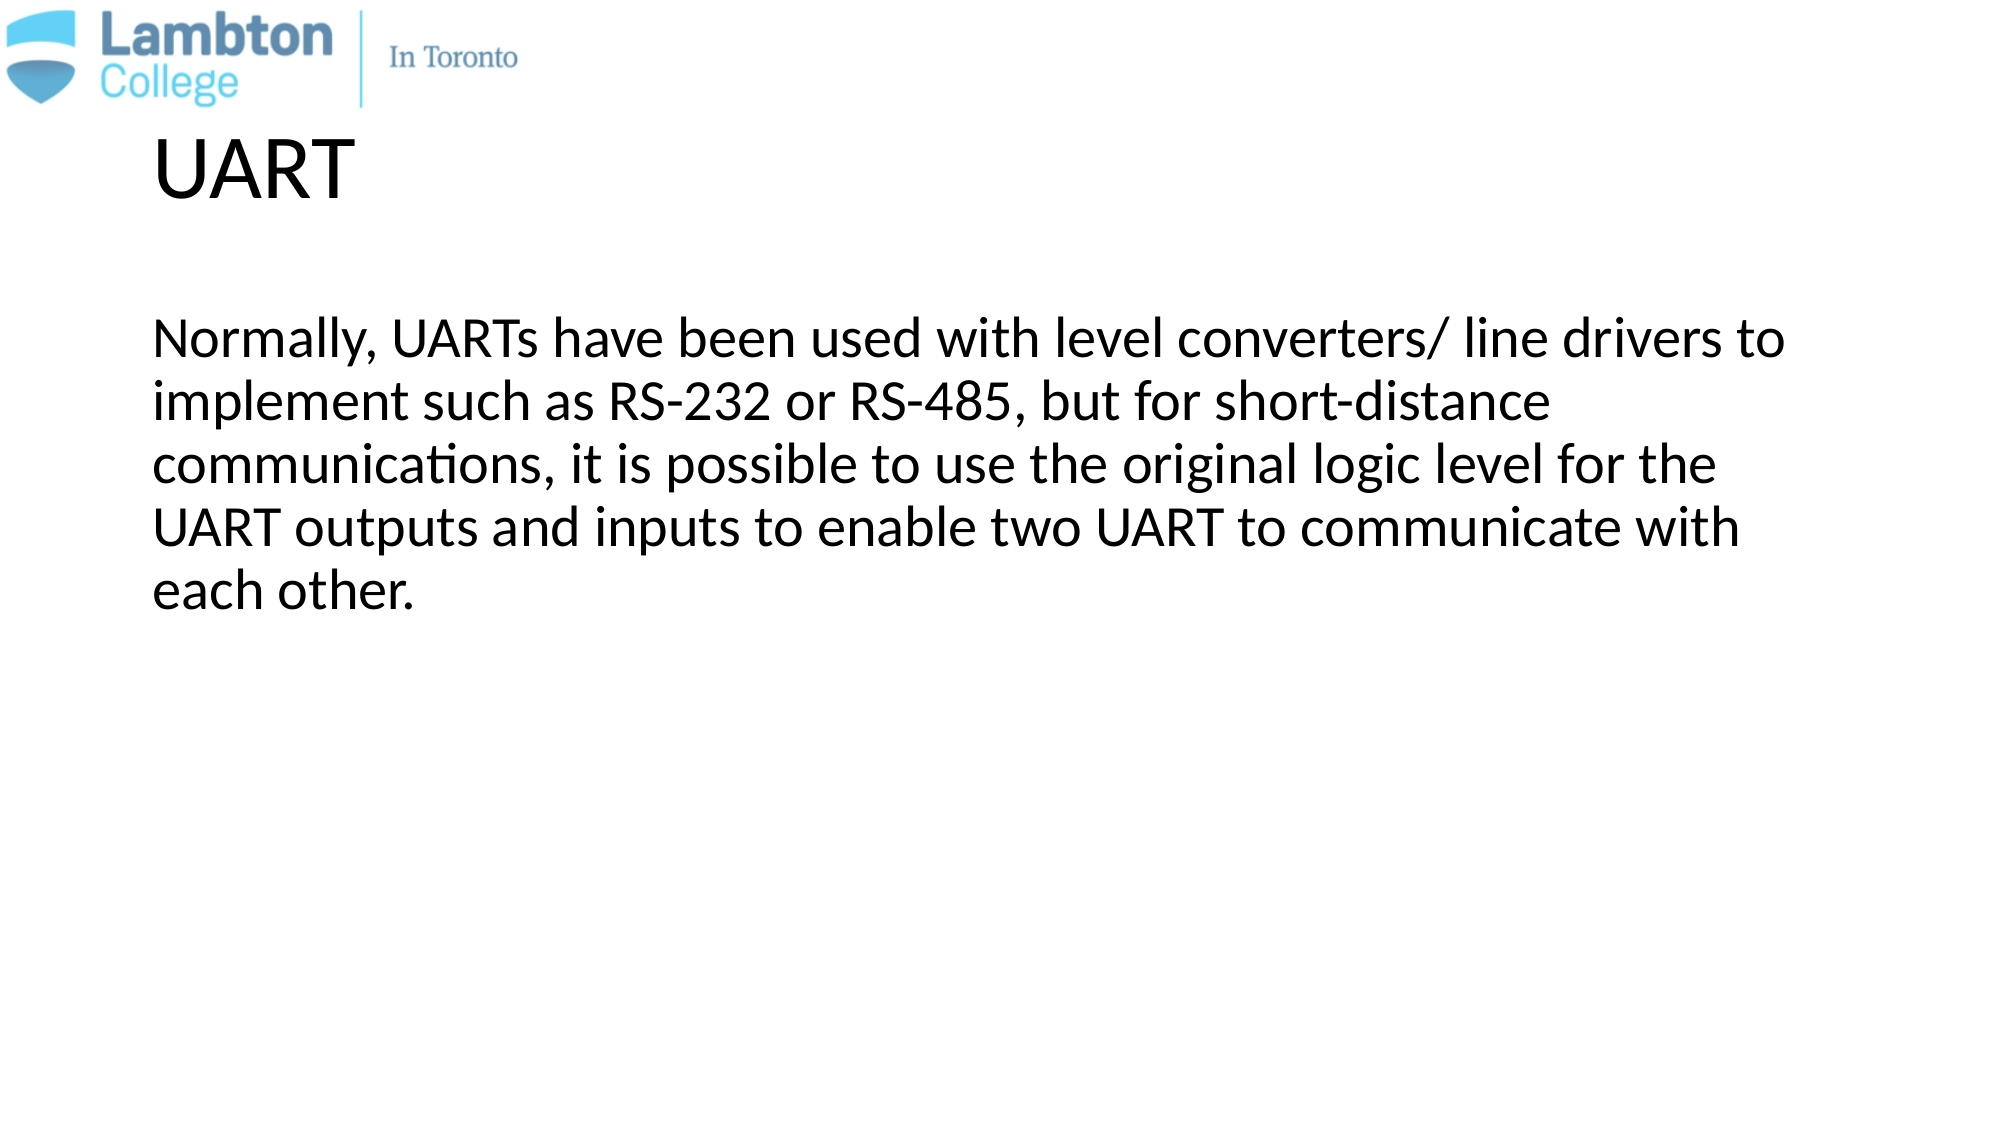

# UART
Normally, UARTs have been used with level converters/ line drivers to implement such as RS-232 or RS-485, but for short-distance communications, it is possible to use the original logic level for the UART outputs and inputs to enable two UART to communicate with each other.